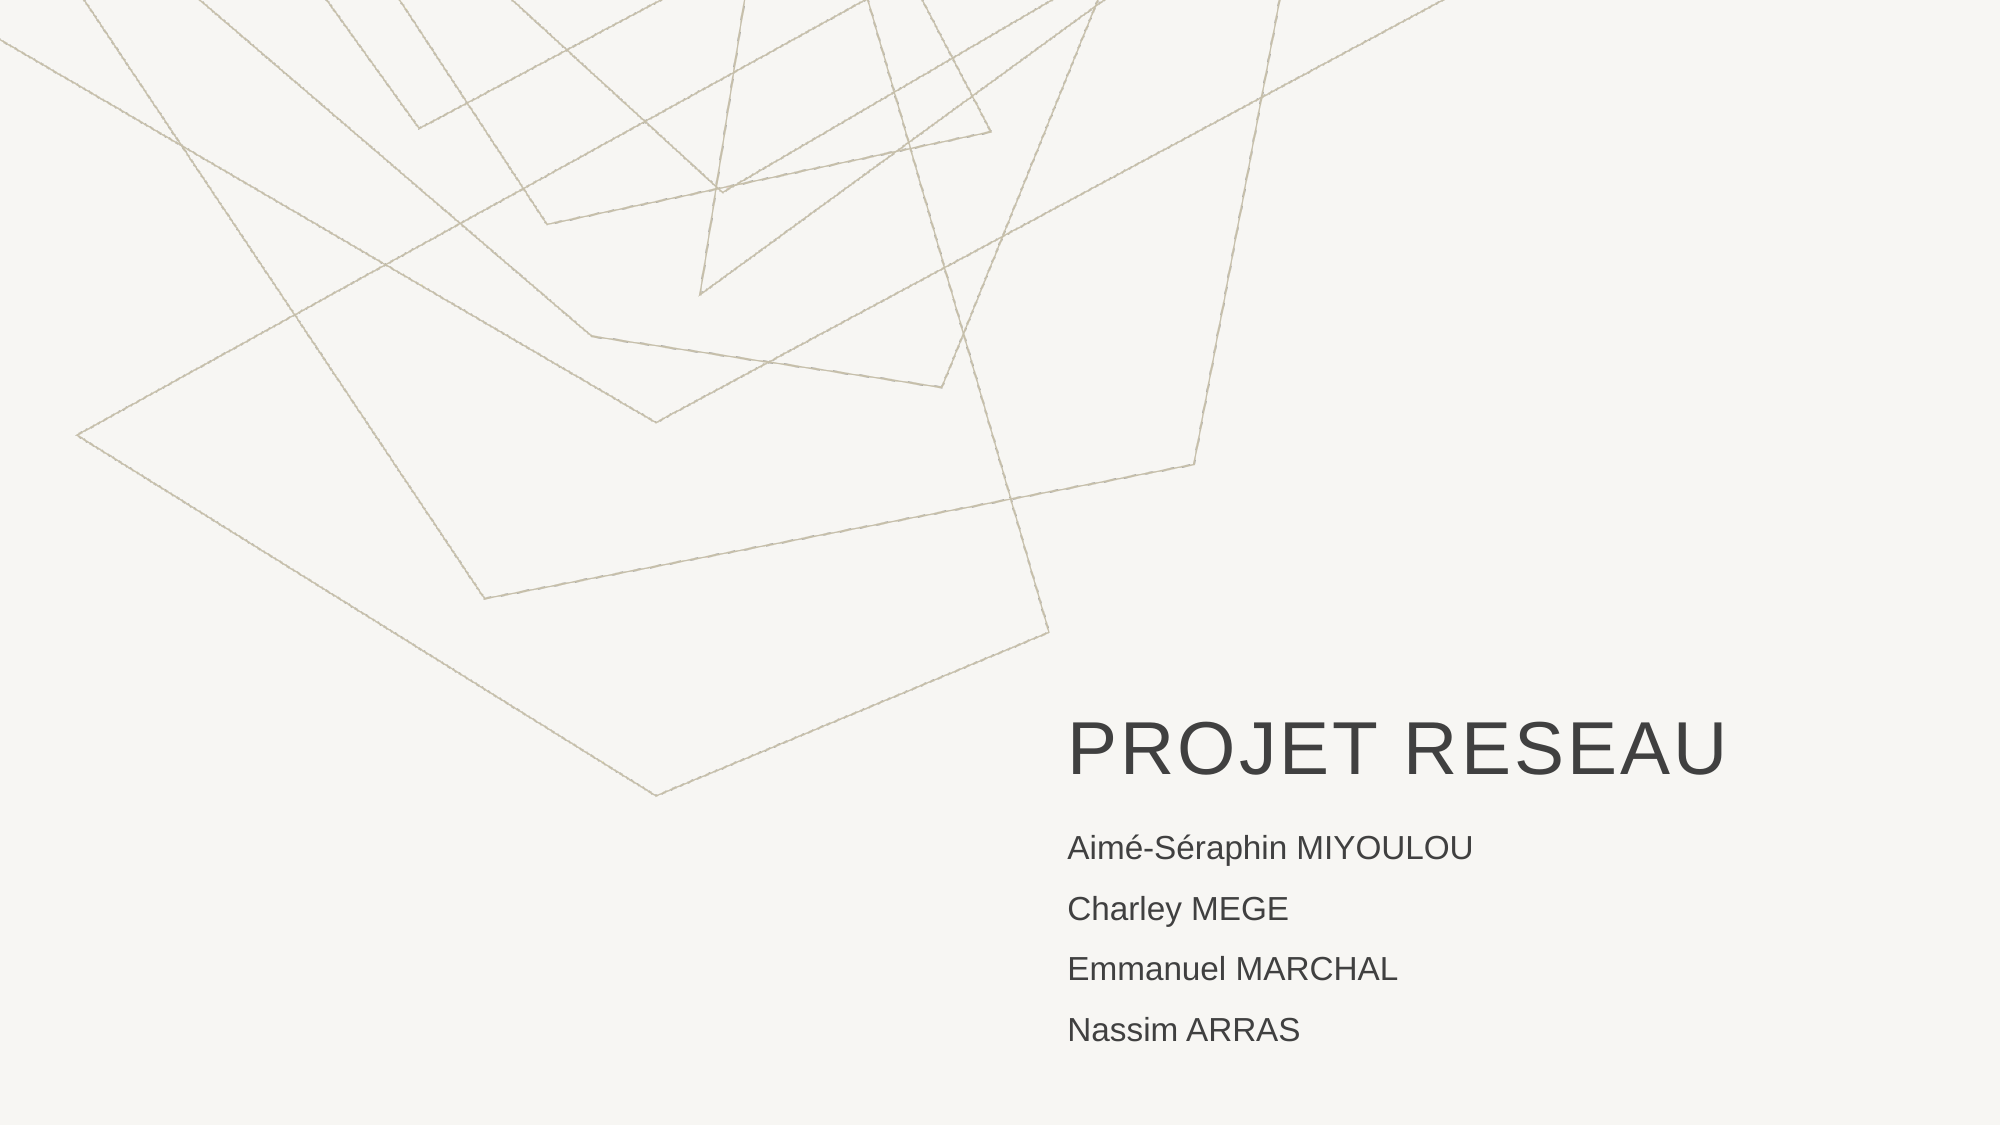

# PROJET RESEAU
Aimé-Séraphin MIYOULOU
Charley MEGE
Emmanuel MARCHAL
Nassim ARRAS